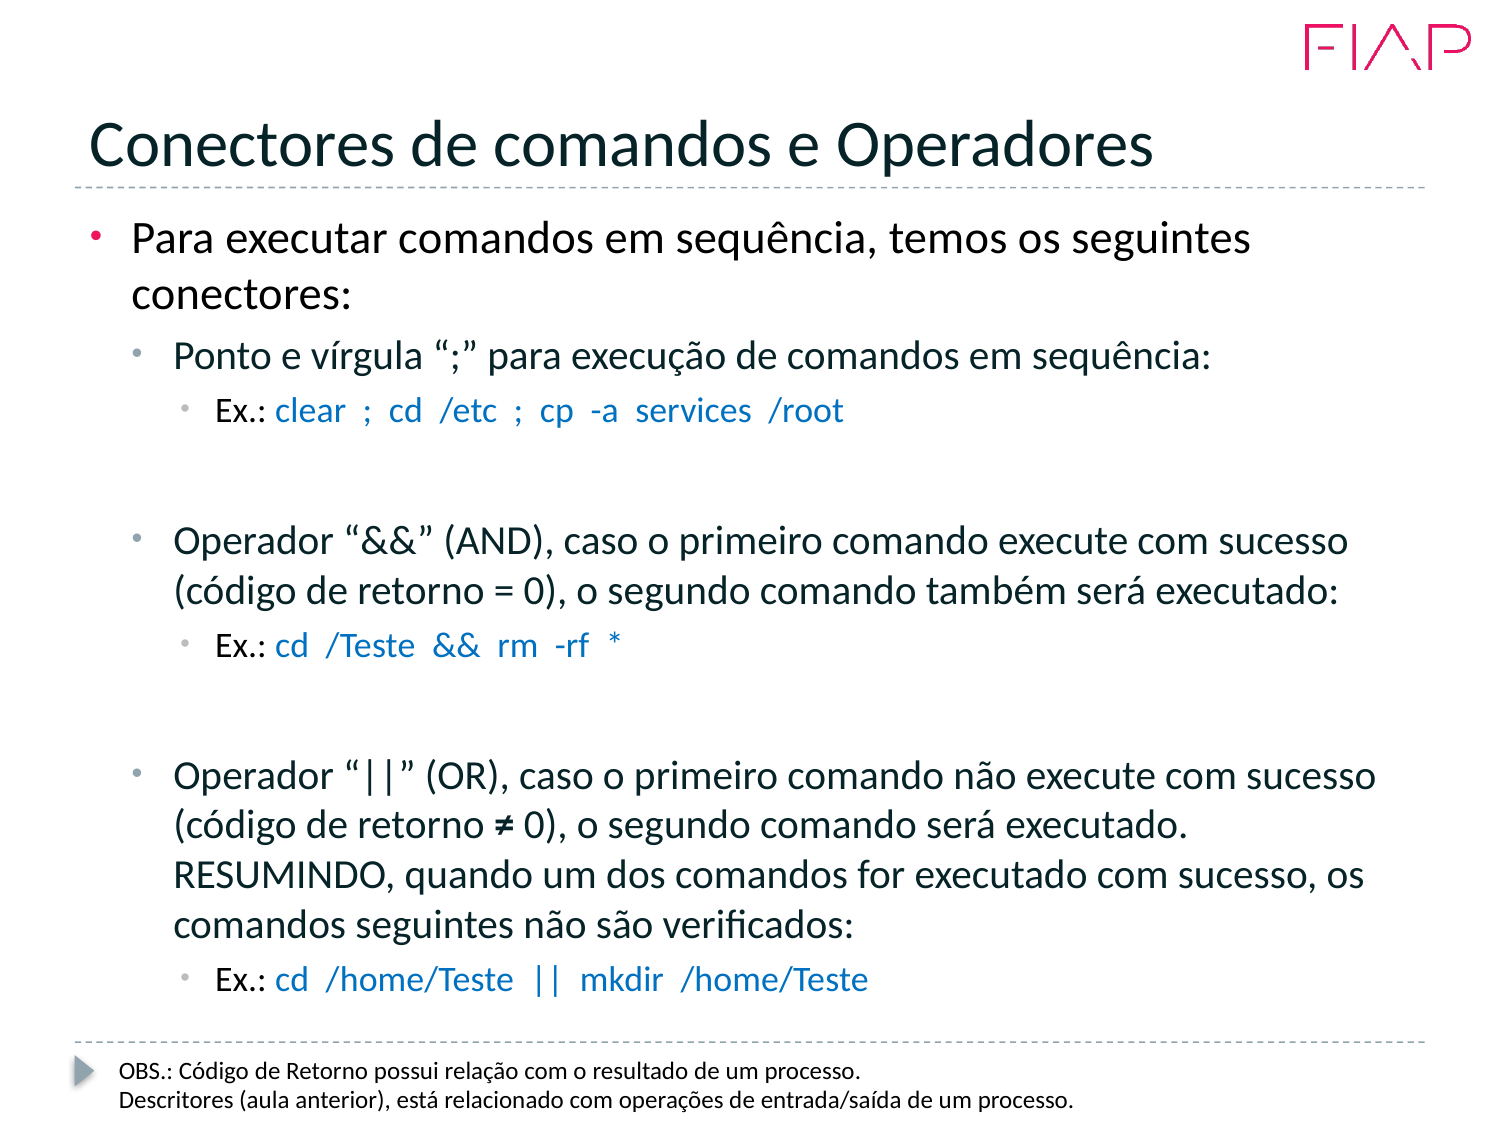

# Conectores de comandos e Operadores
Para executar comandos em sequência, temos os seguintes conectores:
Ponto e vírgula “;” para execução de comandos em sequência:
Ex.: clear  ;  cd  /etc  ;  cp  -a  services  /root

Operador “&&” (AND), caso o primeiro comando execute com sucesso (código de retorno = 0), o segundo comando também será executado:
Ex.: cd  /Teste  &&  rm  -rf  *

Operador “||” (OR), caso o primeiro comando não execute com sucesso (código de retorno ≠ 0), o segundo comando será executado. RESUMINDO, quando um dos comandos for executado com sucesso, os comandos seguintes não são verificados:
Ex.: cd  /home/Teste  ||  mkdir  /home/Teste
OBS.: Código de Retorno possui relação com o resultado de um processo.
Descritores (aula anterior), está relacionado com operações de entrada/saída de um processo.